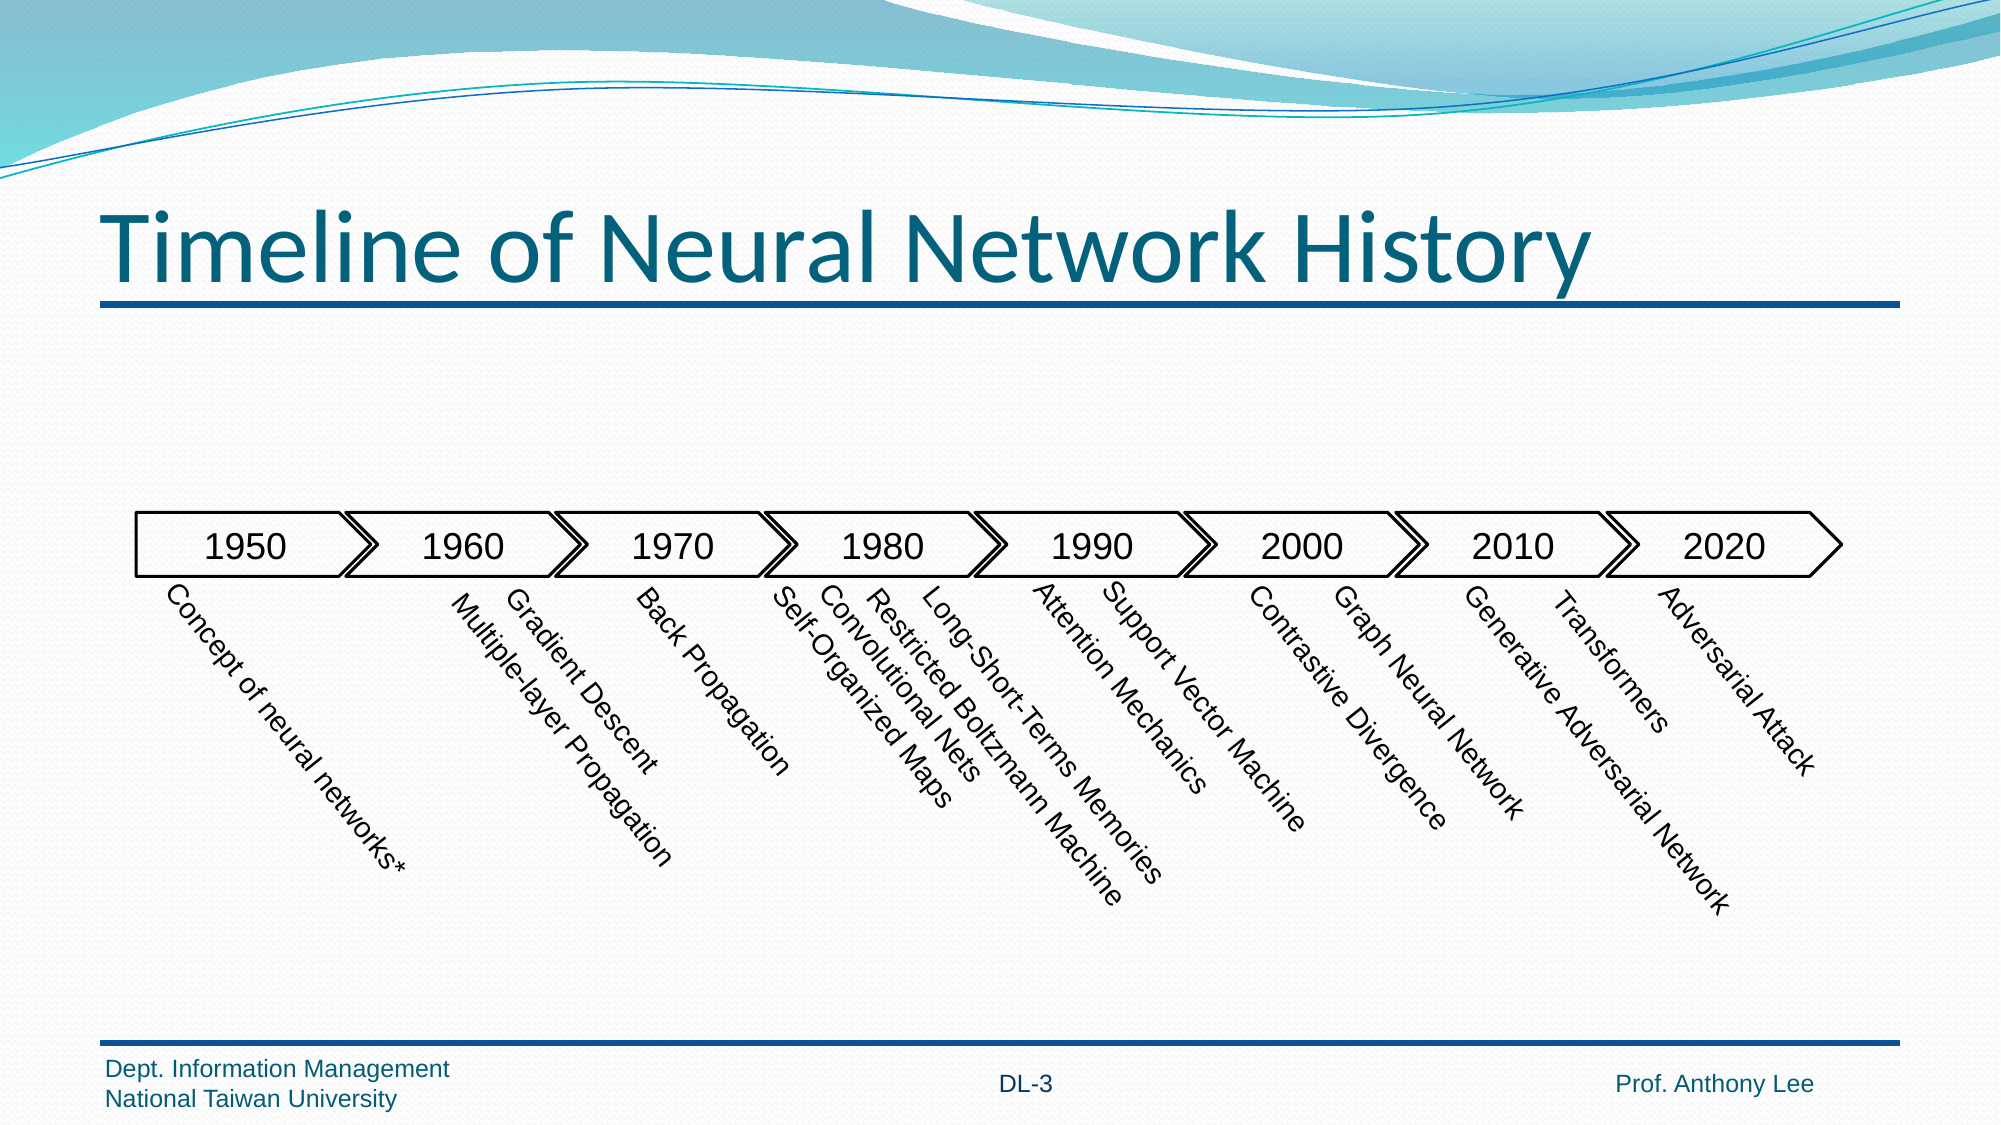

# Timeline of Neural Network History
2010
2020
1990
2000
1980
1970
1960
1950
Transformers
Adversarial Attack
Gradient Descent
Convolutional Nets
Back Propagation
Attention Mechanics
Self-Organized Maps
Graph Neural Network
Support Vector Machine
Contrastive Divergence
Concept of neural networks*
Multiple-layer Propagation
Long-Short-Terms Memories
Restricted Boltzmann Machine
Generative Adversarial Network